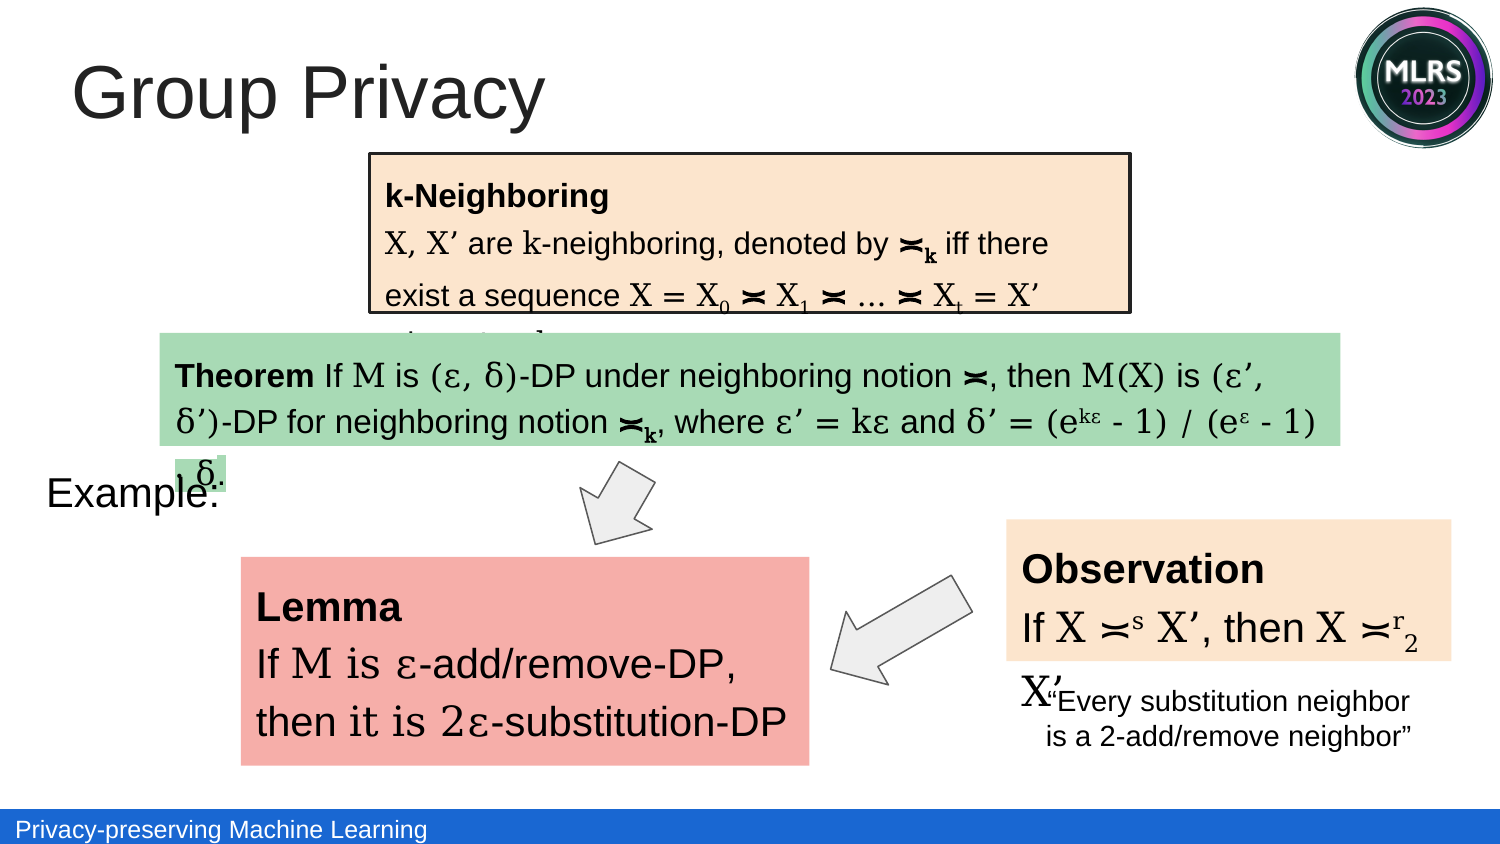

Group Privacy
k-Neighboring
X, X’ are k-neighboring, denoted by ≍k iff there exist a sequence X = X0 ≍ X1 ≍ ... ≍ Xt = X’ where t ≤ k.
Theorem If M is (ε, δ)-DP under neighboring notion ≍, then M(X) is (ε’, δ’)-DP for neighboring notion ≍k, where ε’ = kε and δ’ = (ekε - 1) / (eε - 1) ⋅ δ.
Example:

Observation
If X ≍s X’, then X ≍r2 X’
Lemma
If M is ε-add/remove-DP,
then it is 2ε-substitution-DP

“Every substitution neighbor is a 2-add/remove neighbor”